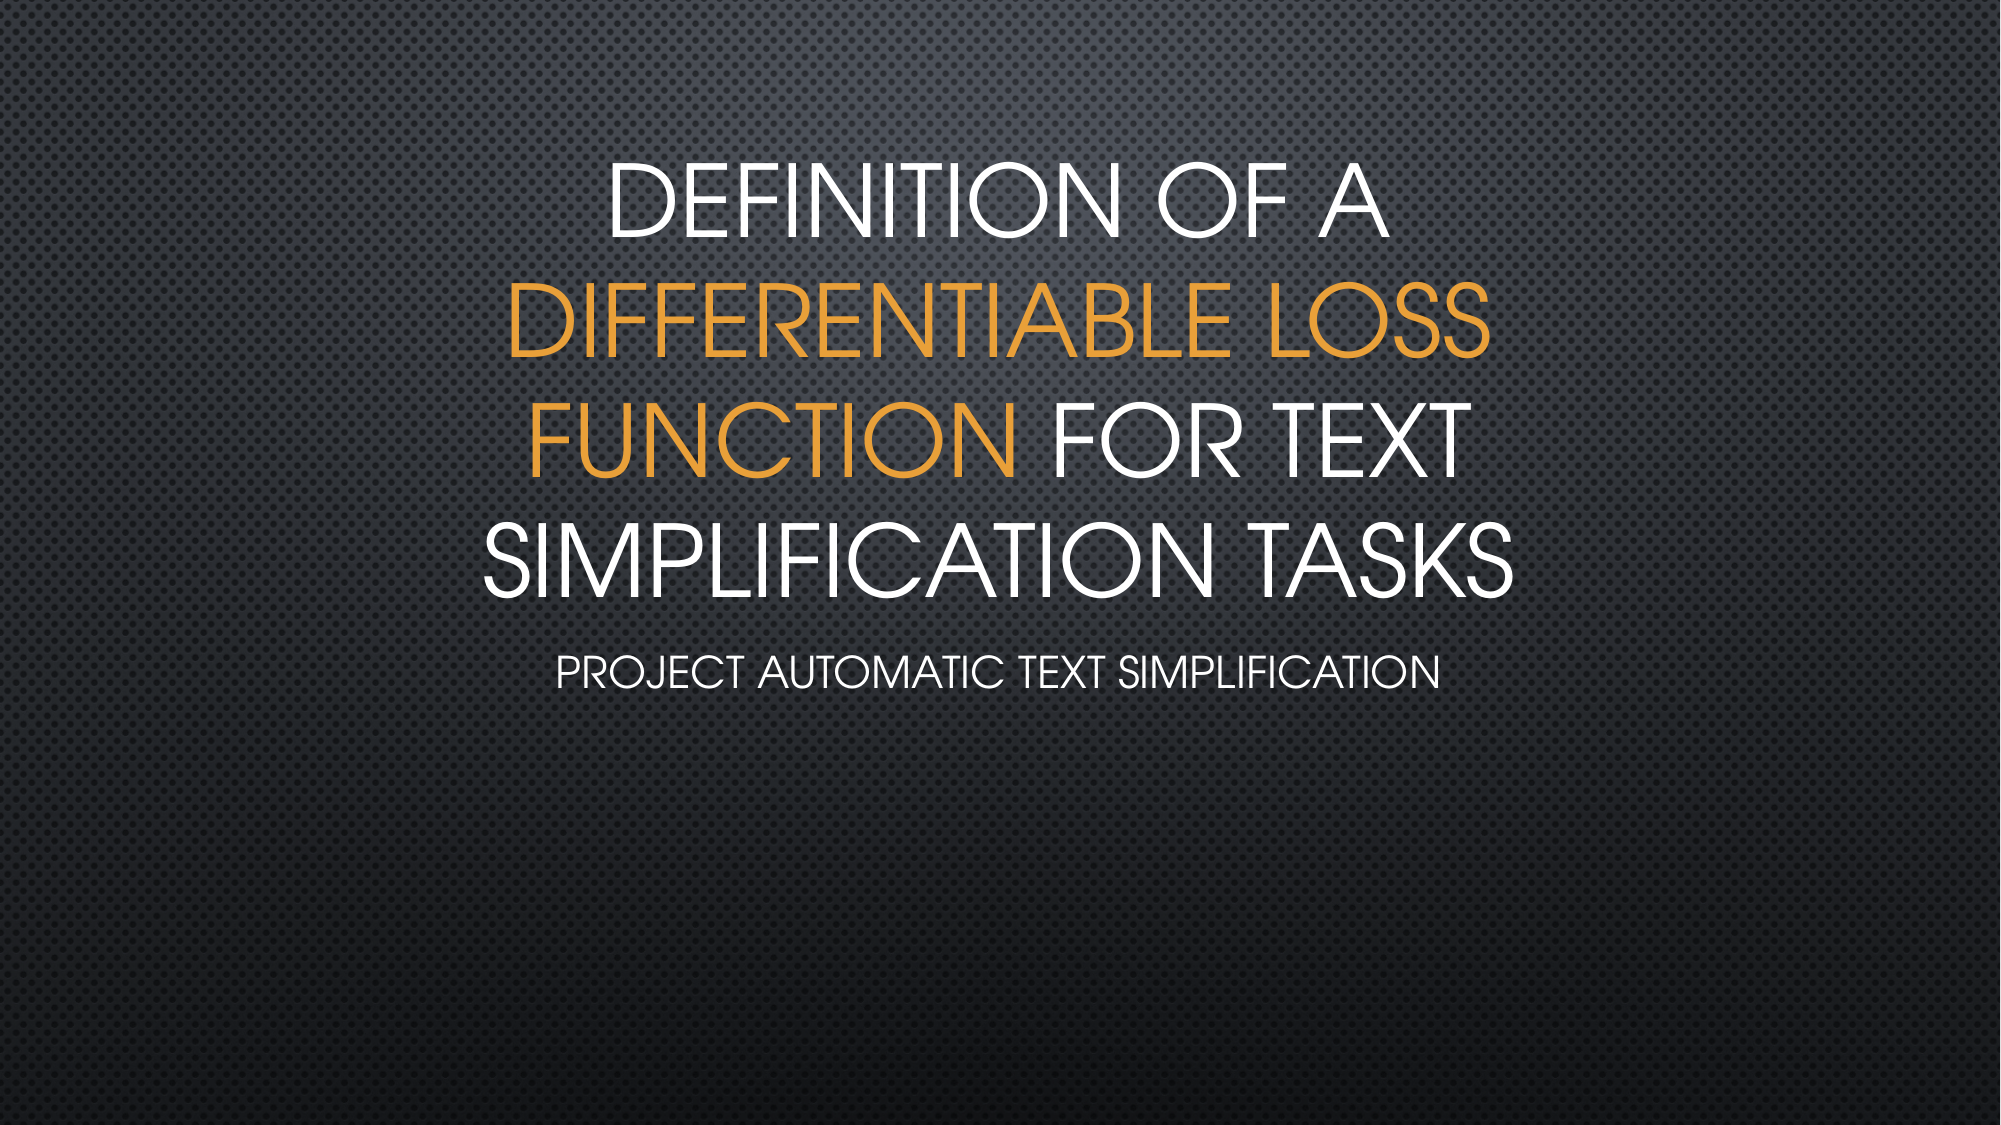

# Definition of a differentiable Loss Function for Text Simplification Tasks
Project Automatic Text Simplification